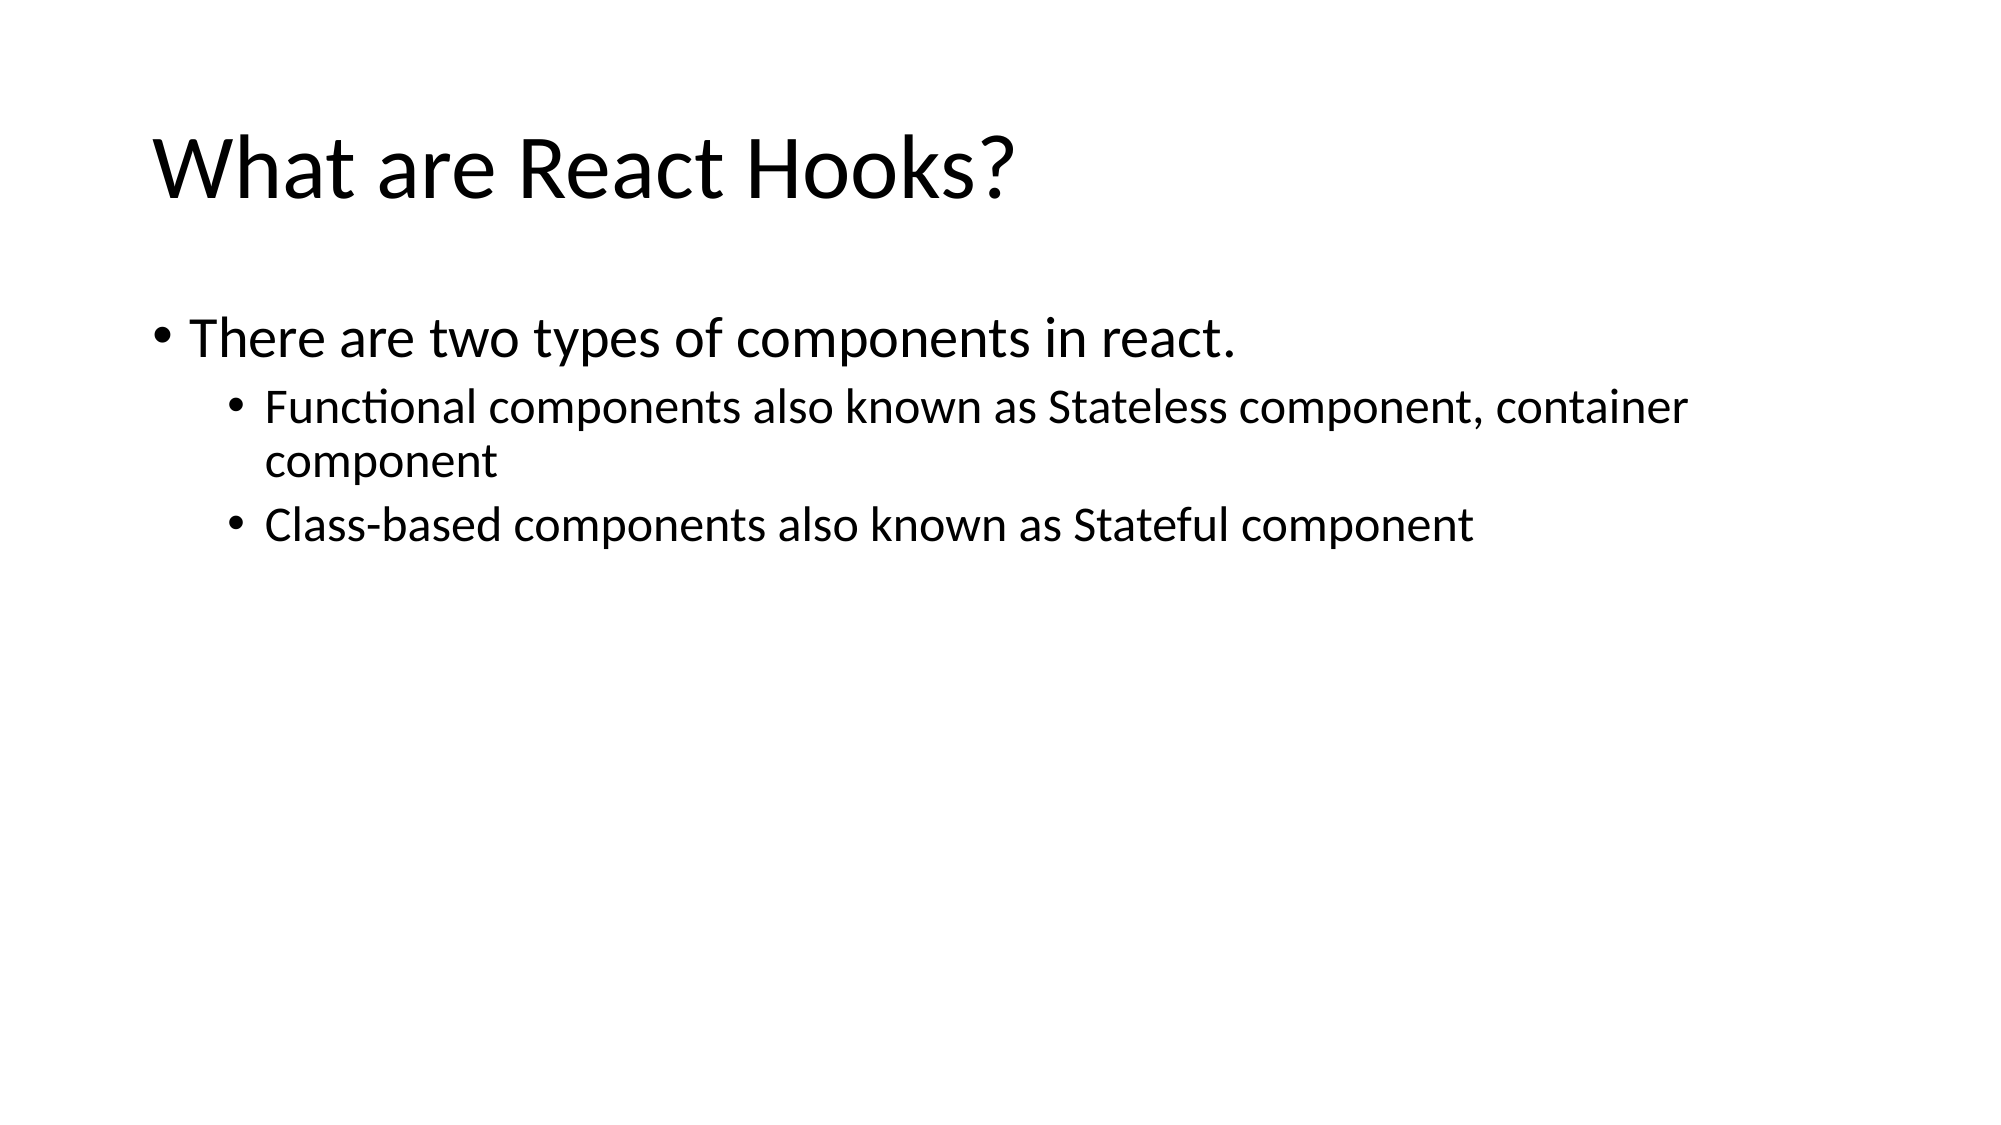

# What are React Hooks?
There are two types of components in react.
Functional components also known as Stateless component, container component
Class-based components also known as Stateful component